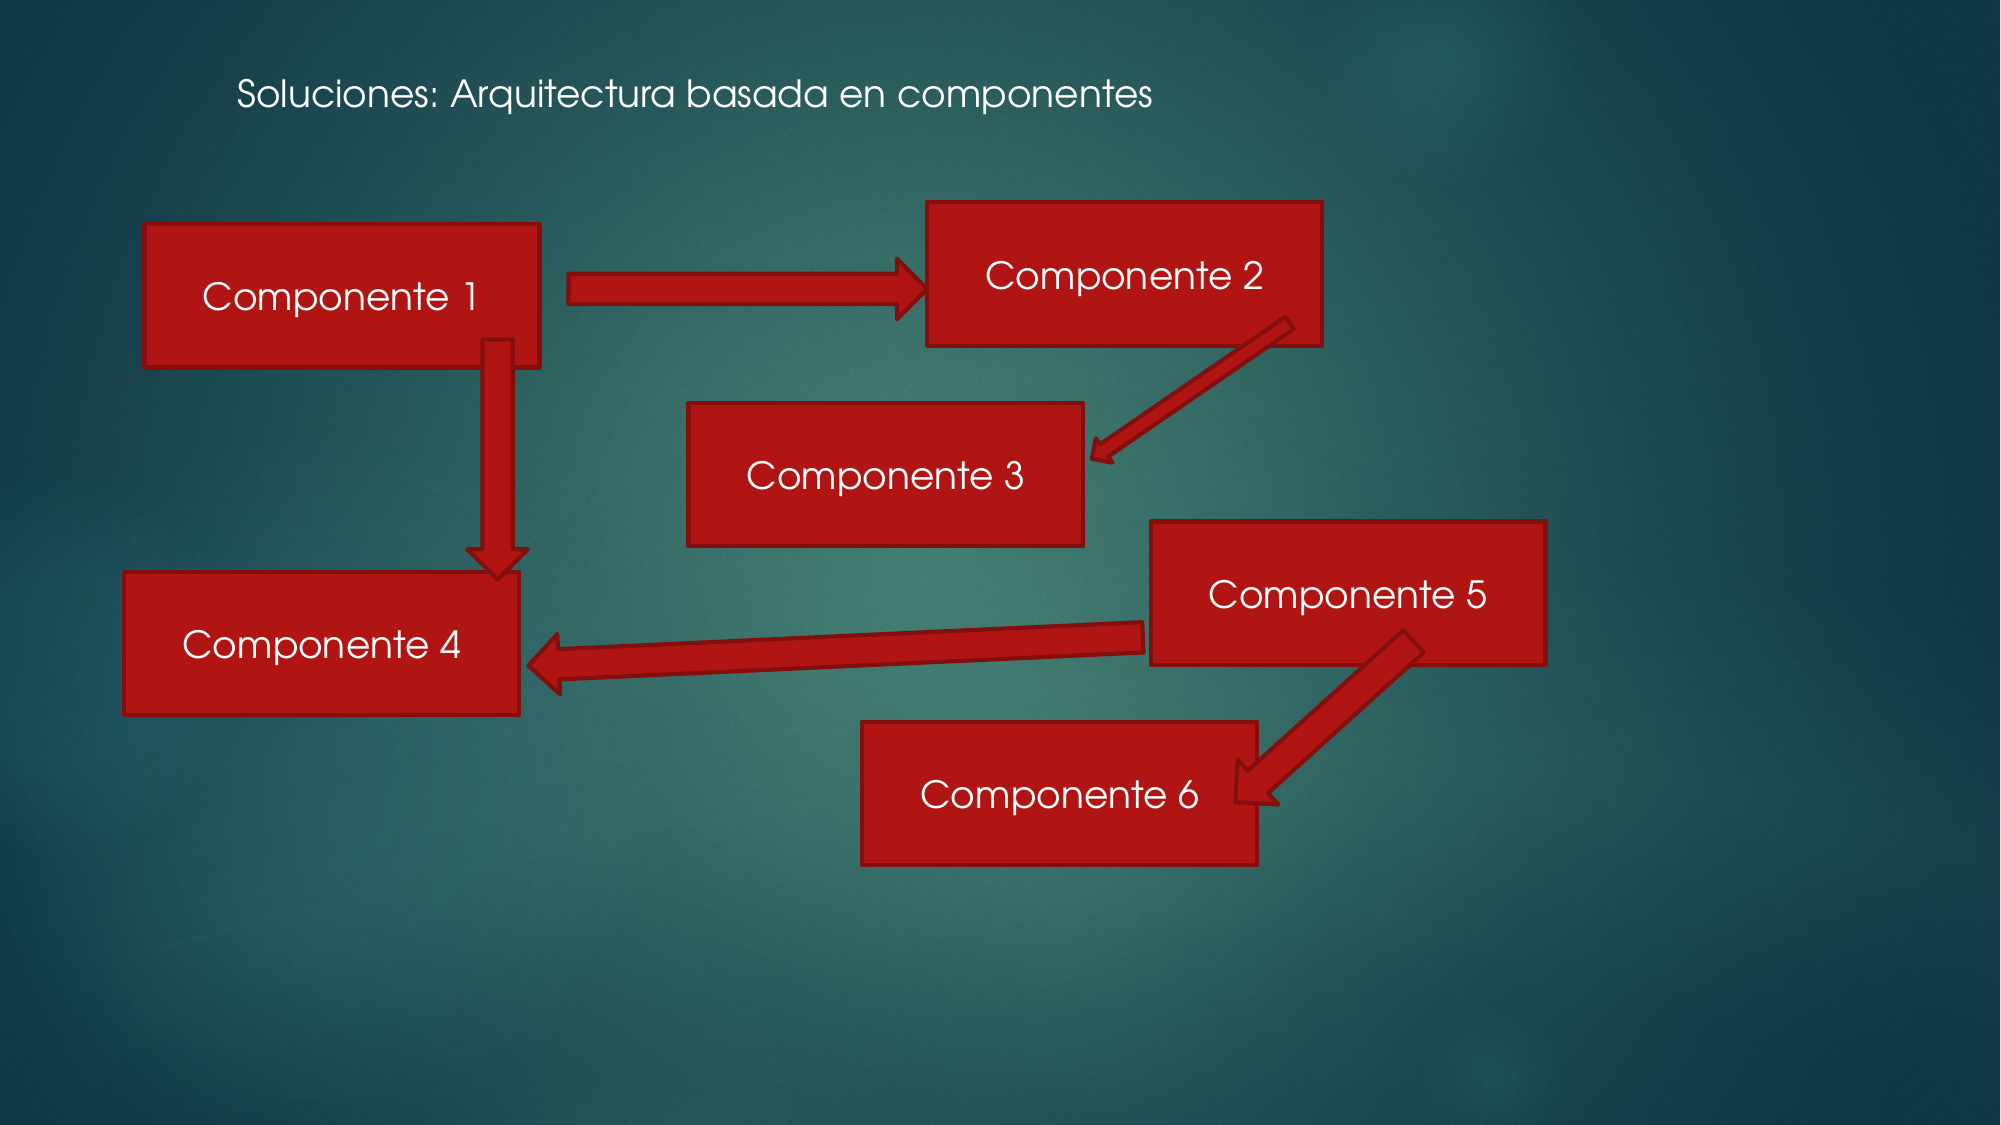

Soluciones: Arquitectura basada en componentes
Componente 2
Componente 1

Componente 3

Componente 5
Componente 4

Componente 6